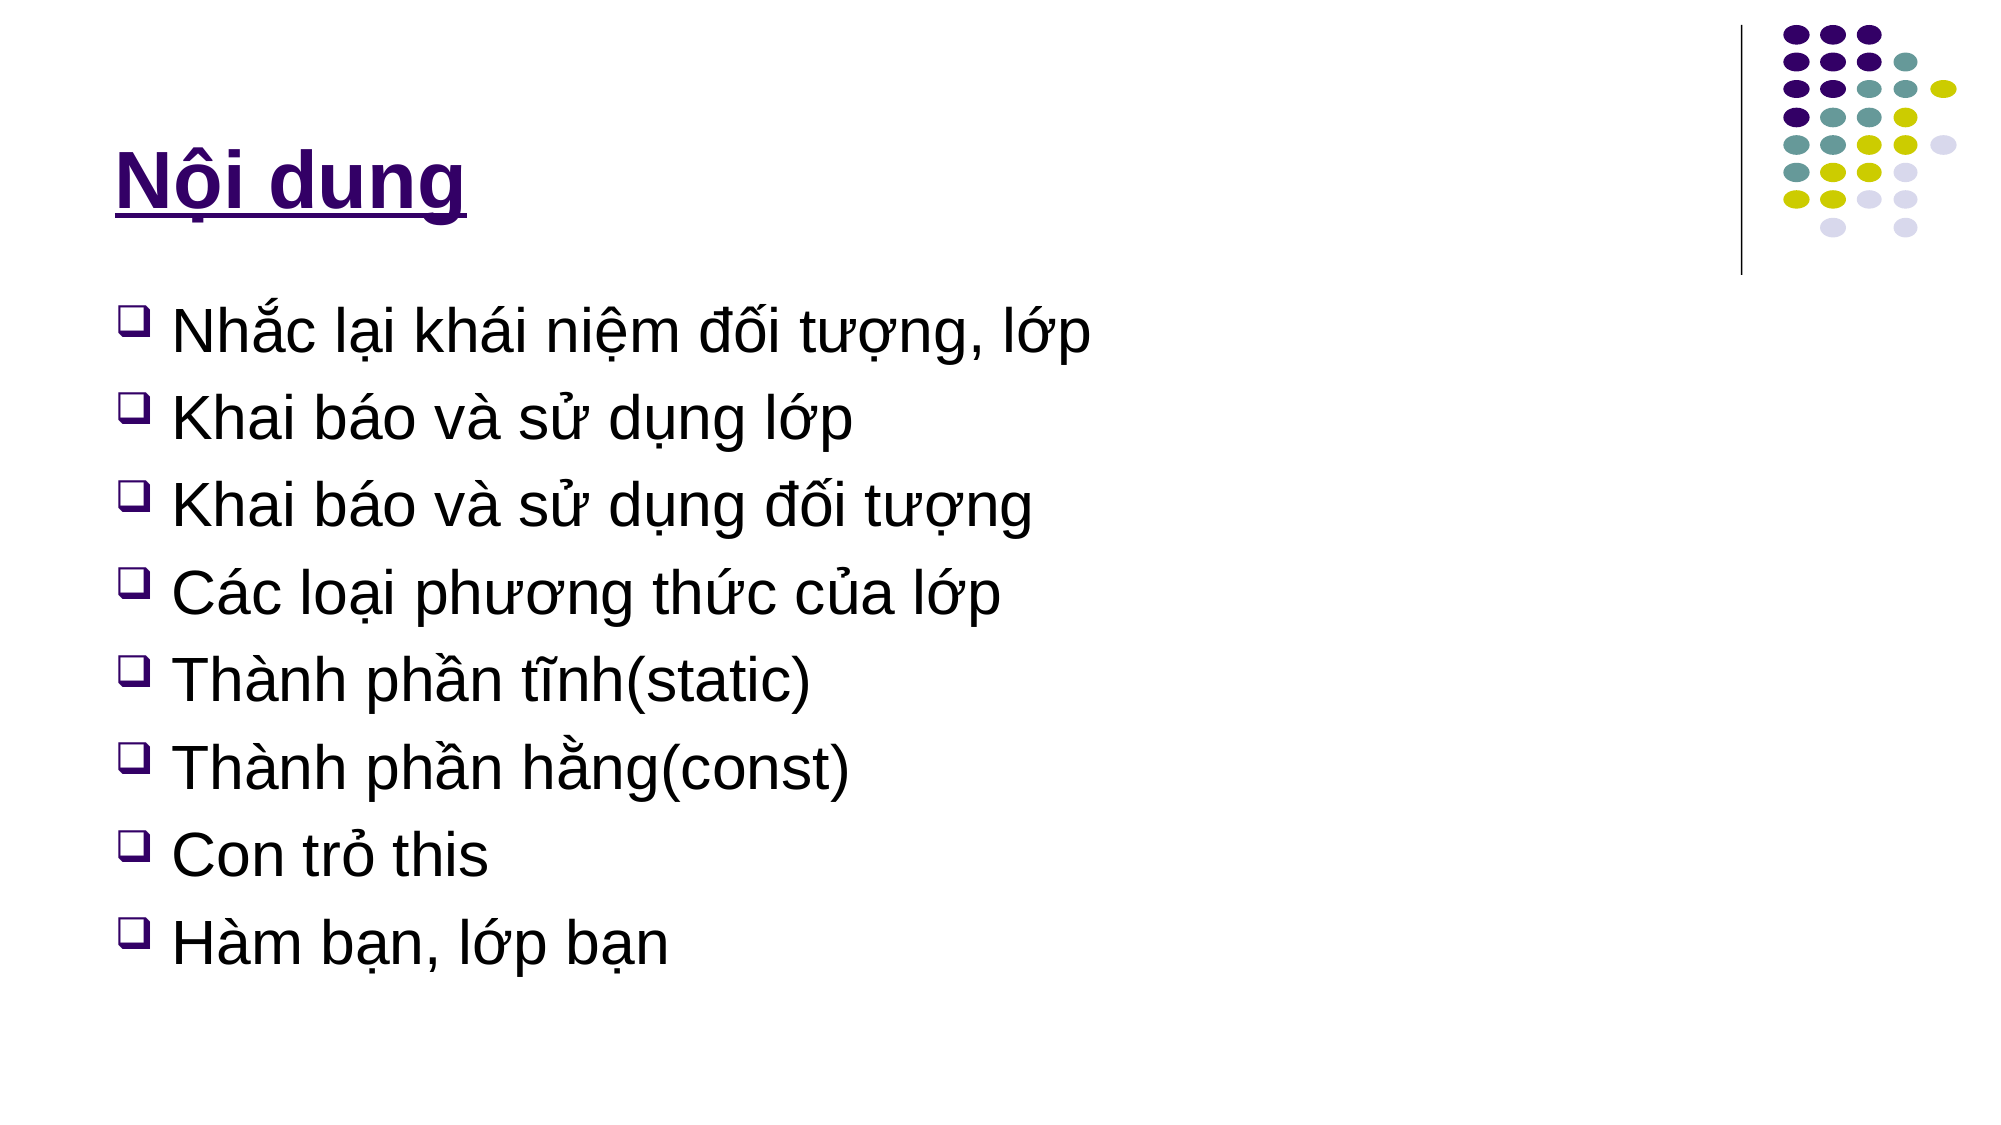

# Nội dung
Nhắc lại khái niệm đối tượng, lớp
Khai báo và sử dụng lớp
Khai báo và sử dụng đối tượng
Các loại phương thức của lớp
Thành phần tĩnh(static)
Thành phần hằng(const)
Con trỏ this
Hàm bạn, lớp bạn